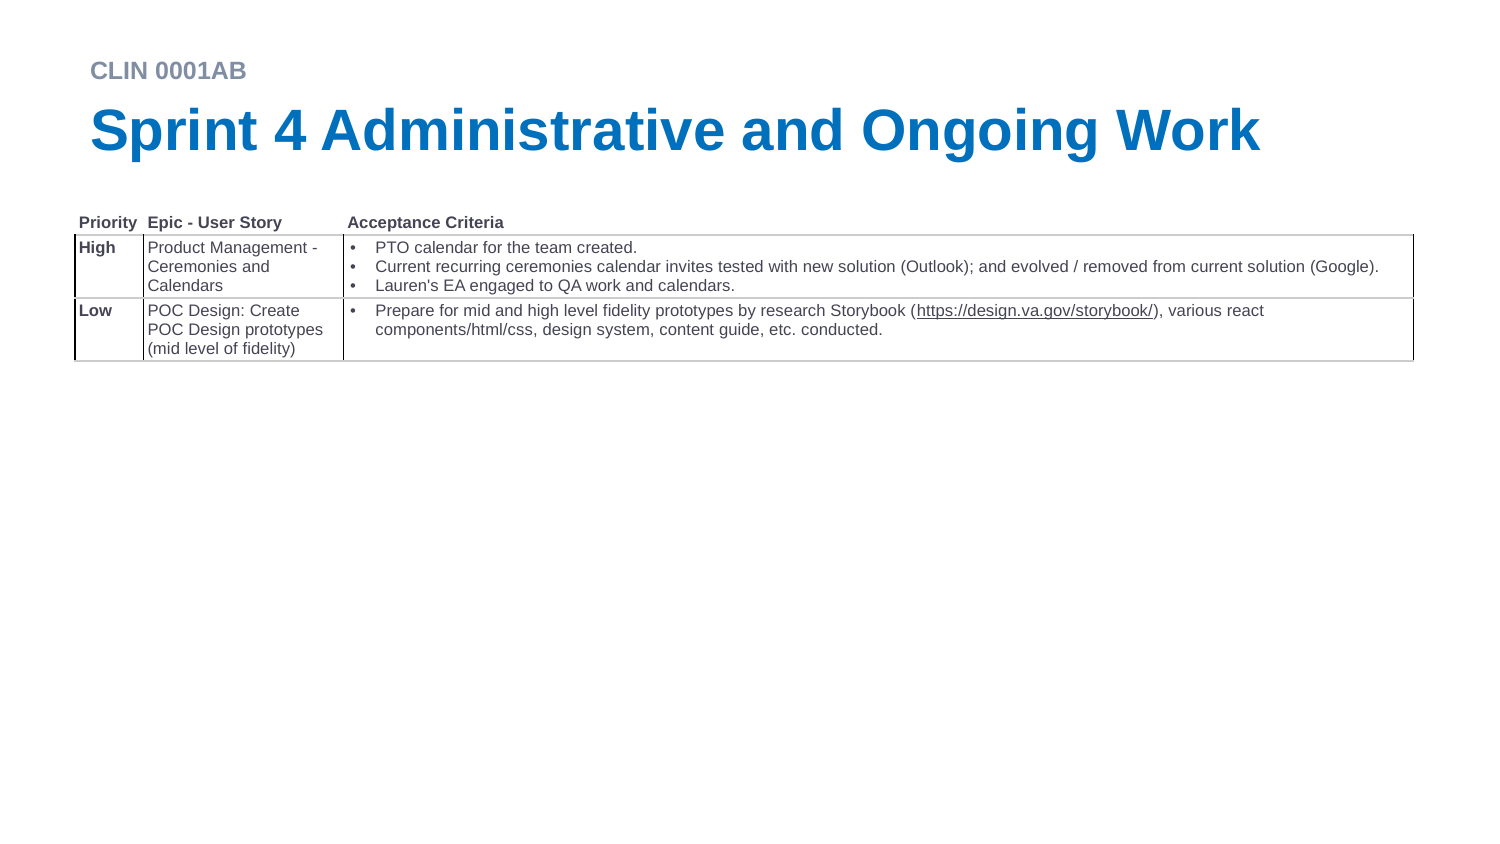

CLIN 0001AB

# Sprint 4 Administrative and Ongoing Work
| Priority | Epic - User Story | Acceptance Criteria |
| --- | --- | --- |
| High | Product Management - Ceremonies and Calendars | PTO calendar for the team created. Current recurring ceremonies calendar invites tested with new solution (Outlook); and evolved / removed from current solution (Google). Lauren's EA engaged to QA work and calendars. |
| Low | POC Design: Create POC Design prototypes (mid level of fidelity) | Prepare for mid and high level fidelity prototypes by research Storybook (https://design.va.gov/storybook/), various react components/html/css, design system, content guide, etc. conducted. |